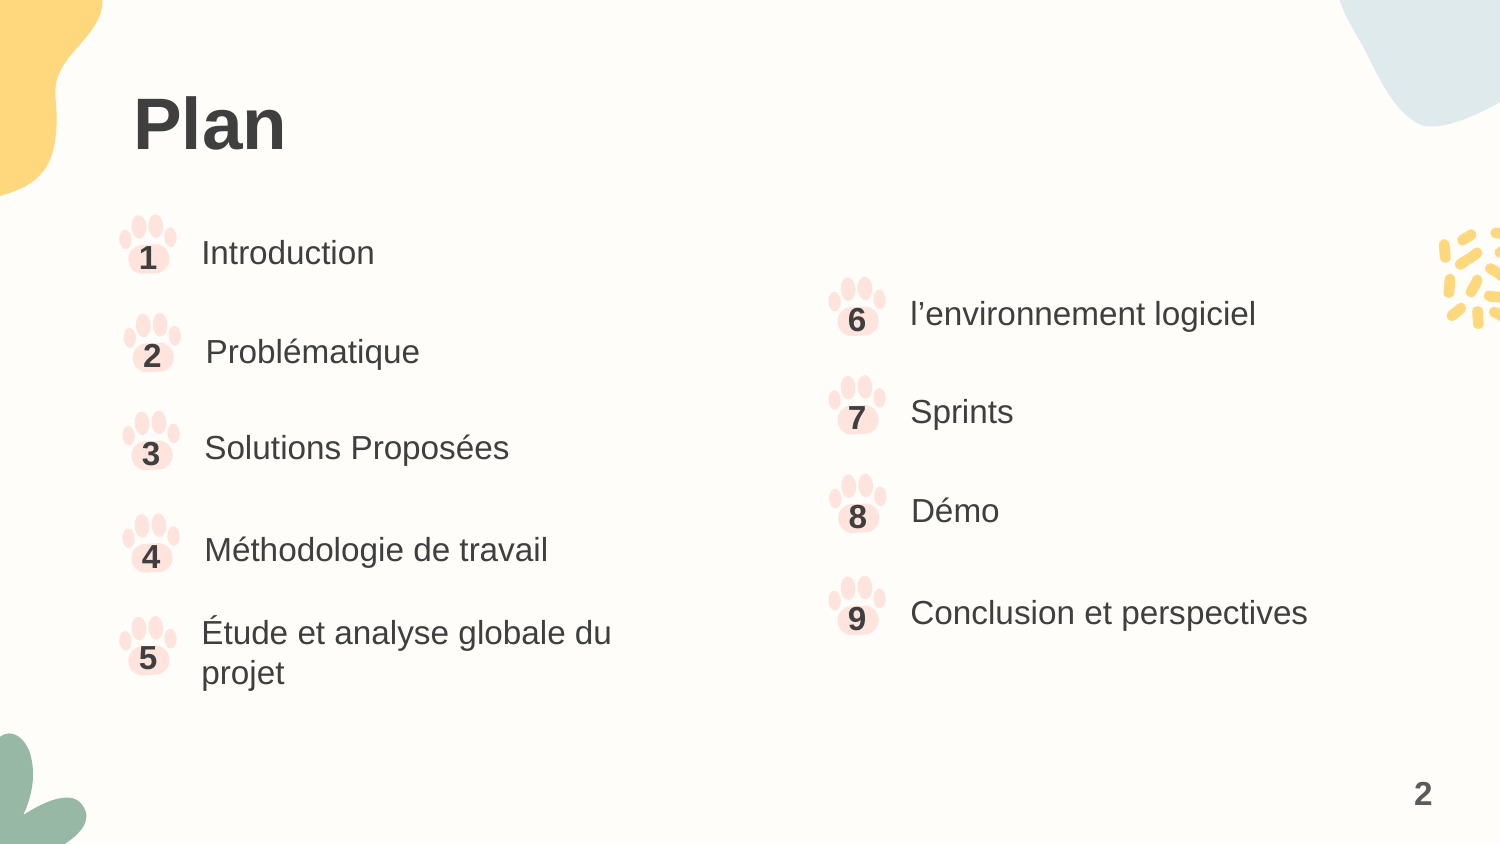

# Plan
Introduction

1
l’environnement logiciel

6
Problématique

2
Sprints

7
Solutions Proposées

3
Démo

8
Méthodologie de travail

4
Conclusion et perspectives

9
Étude et analyse globale du projet

5
    2